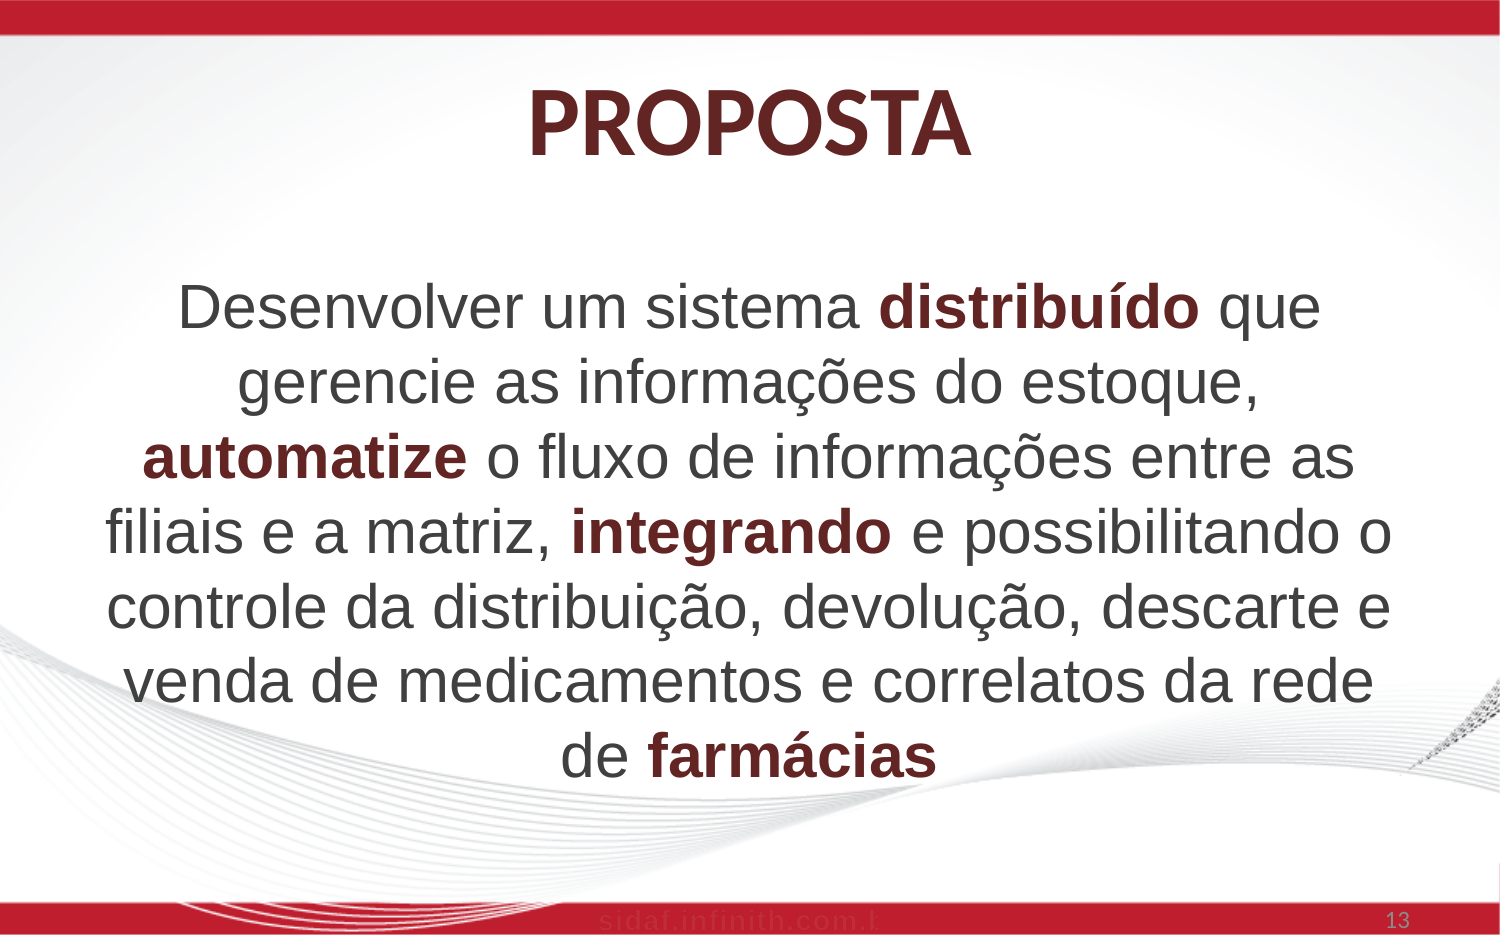

# Proposta
Desenvolver um sistema distribuído que gerencie as informações do estoque, automatize o fluxo de informações entre as filiais e a matriz, integrando e possibilitando o controle da distribuição, devolução, descarte e venda de medicamentos e correlatos da rede de farmácias
13